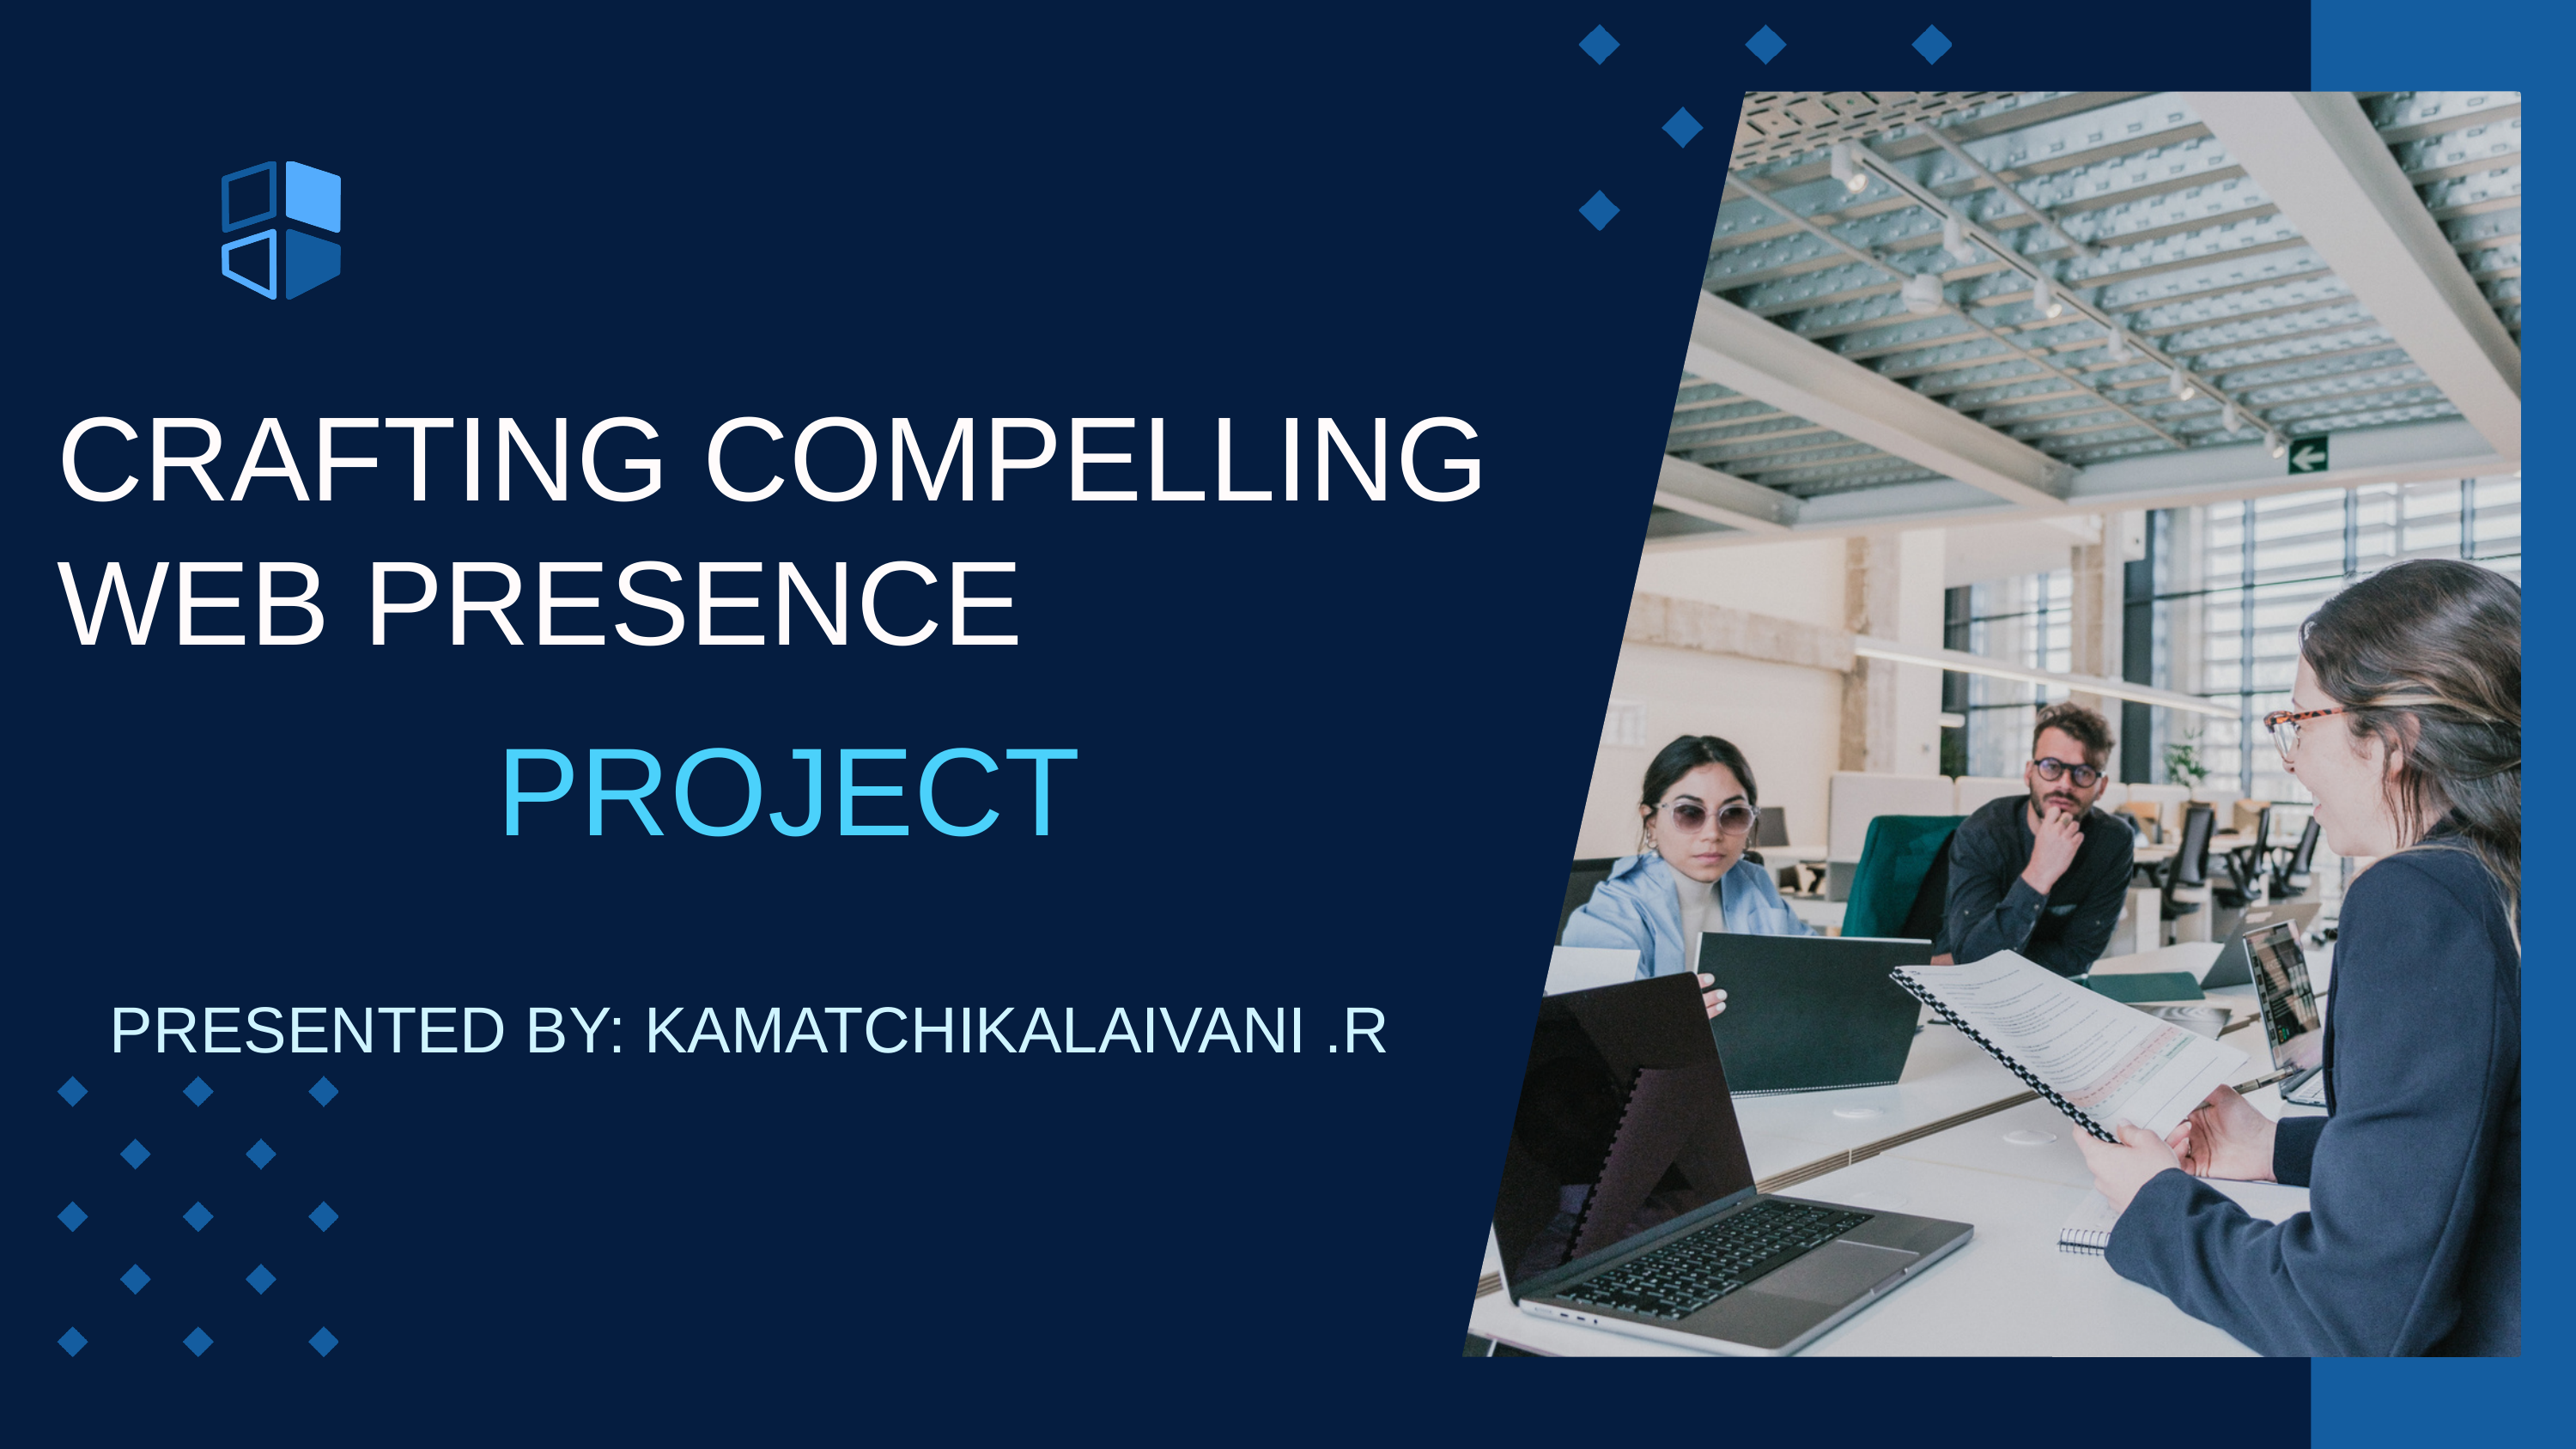

CRAFTING COMPELLING WEB PRESENCE
PROJECT
PRESENTED BY: KAMATCHIKALAIVANI .R